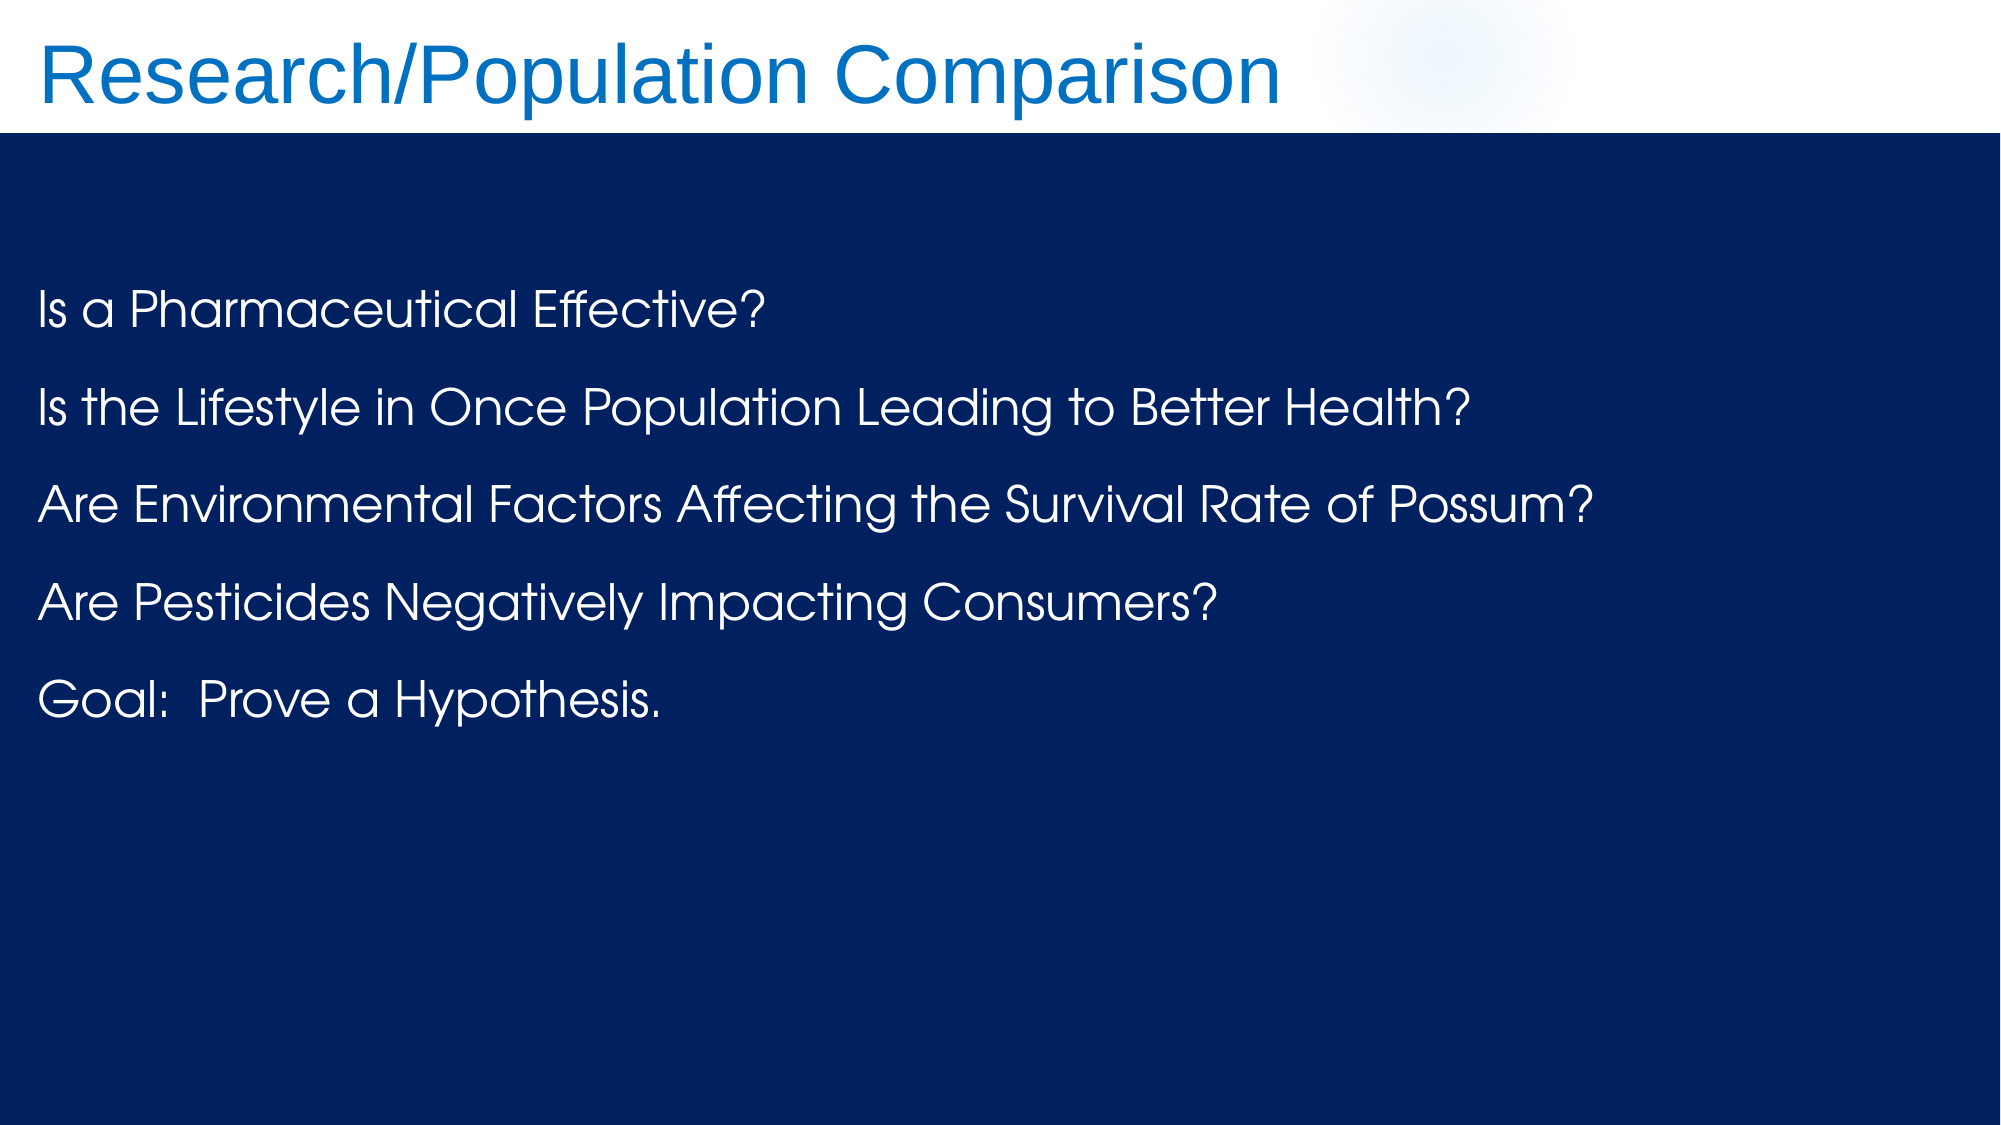

# Research/Population Comparison
Is a Pharmaceutical Effective?
Is the Lifestyle in Once Population Leading to Better Health?
Are Environmental Factors Affecting the Survival Rate of Possum?
Are Pesticides Negatively Impacting Consumers?
Goal:  Prove a Hypothesis.